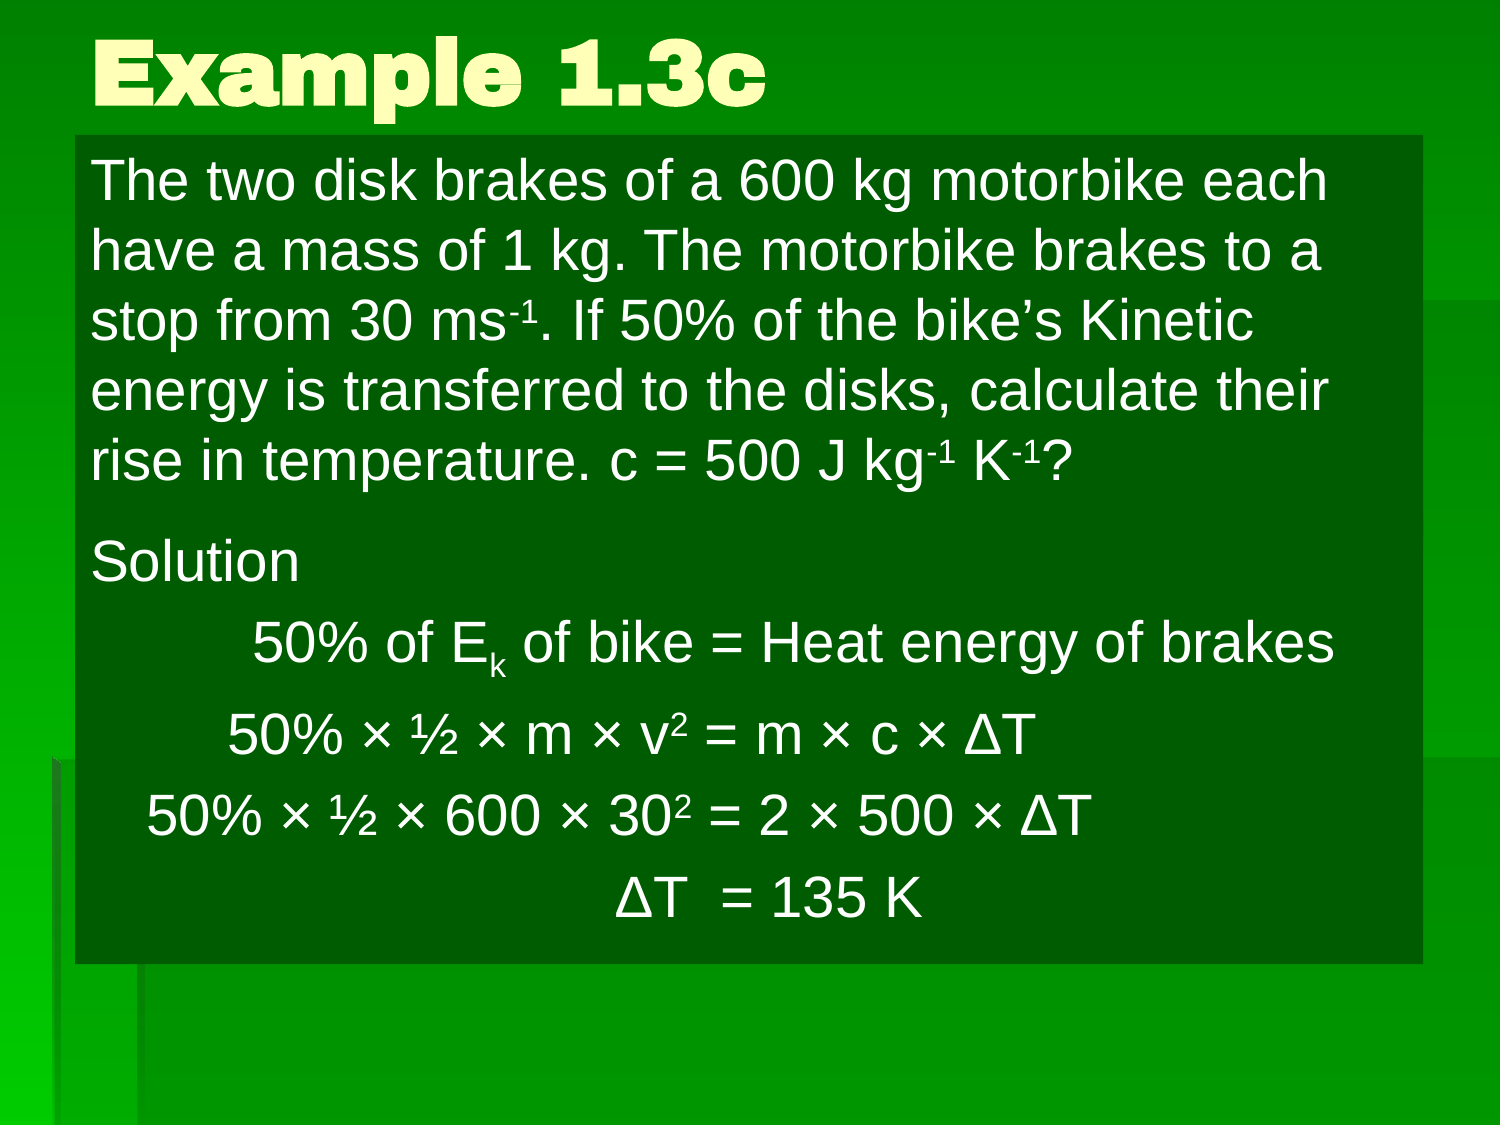

# Example 1.3c
The two disk brakes of a 600 kg motorbike each have a mass of 1 kg. The motorbike brakes to a stop from 30 ms-1. If 50% of the bike’s Kinetic energy is transferred to the disks, calculate their rise in temperature. c = 500 J kg-1 K-1?
Solution
          50% of Ek of bike = Heat energy of brakes
	     50% × ½ × m × v2 = m × c × ∆T
	50% × ½ × 600 × 302 = 2 × 500 × ∆T
	                             ∆T  = 135 K